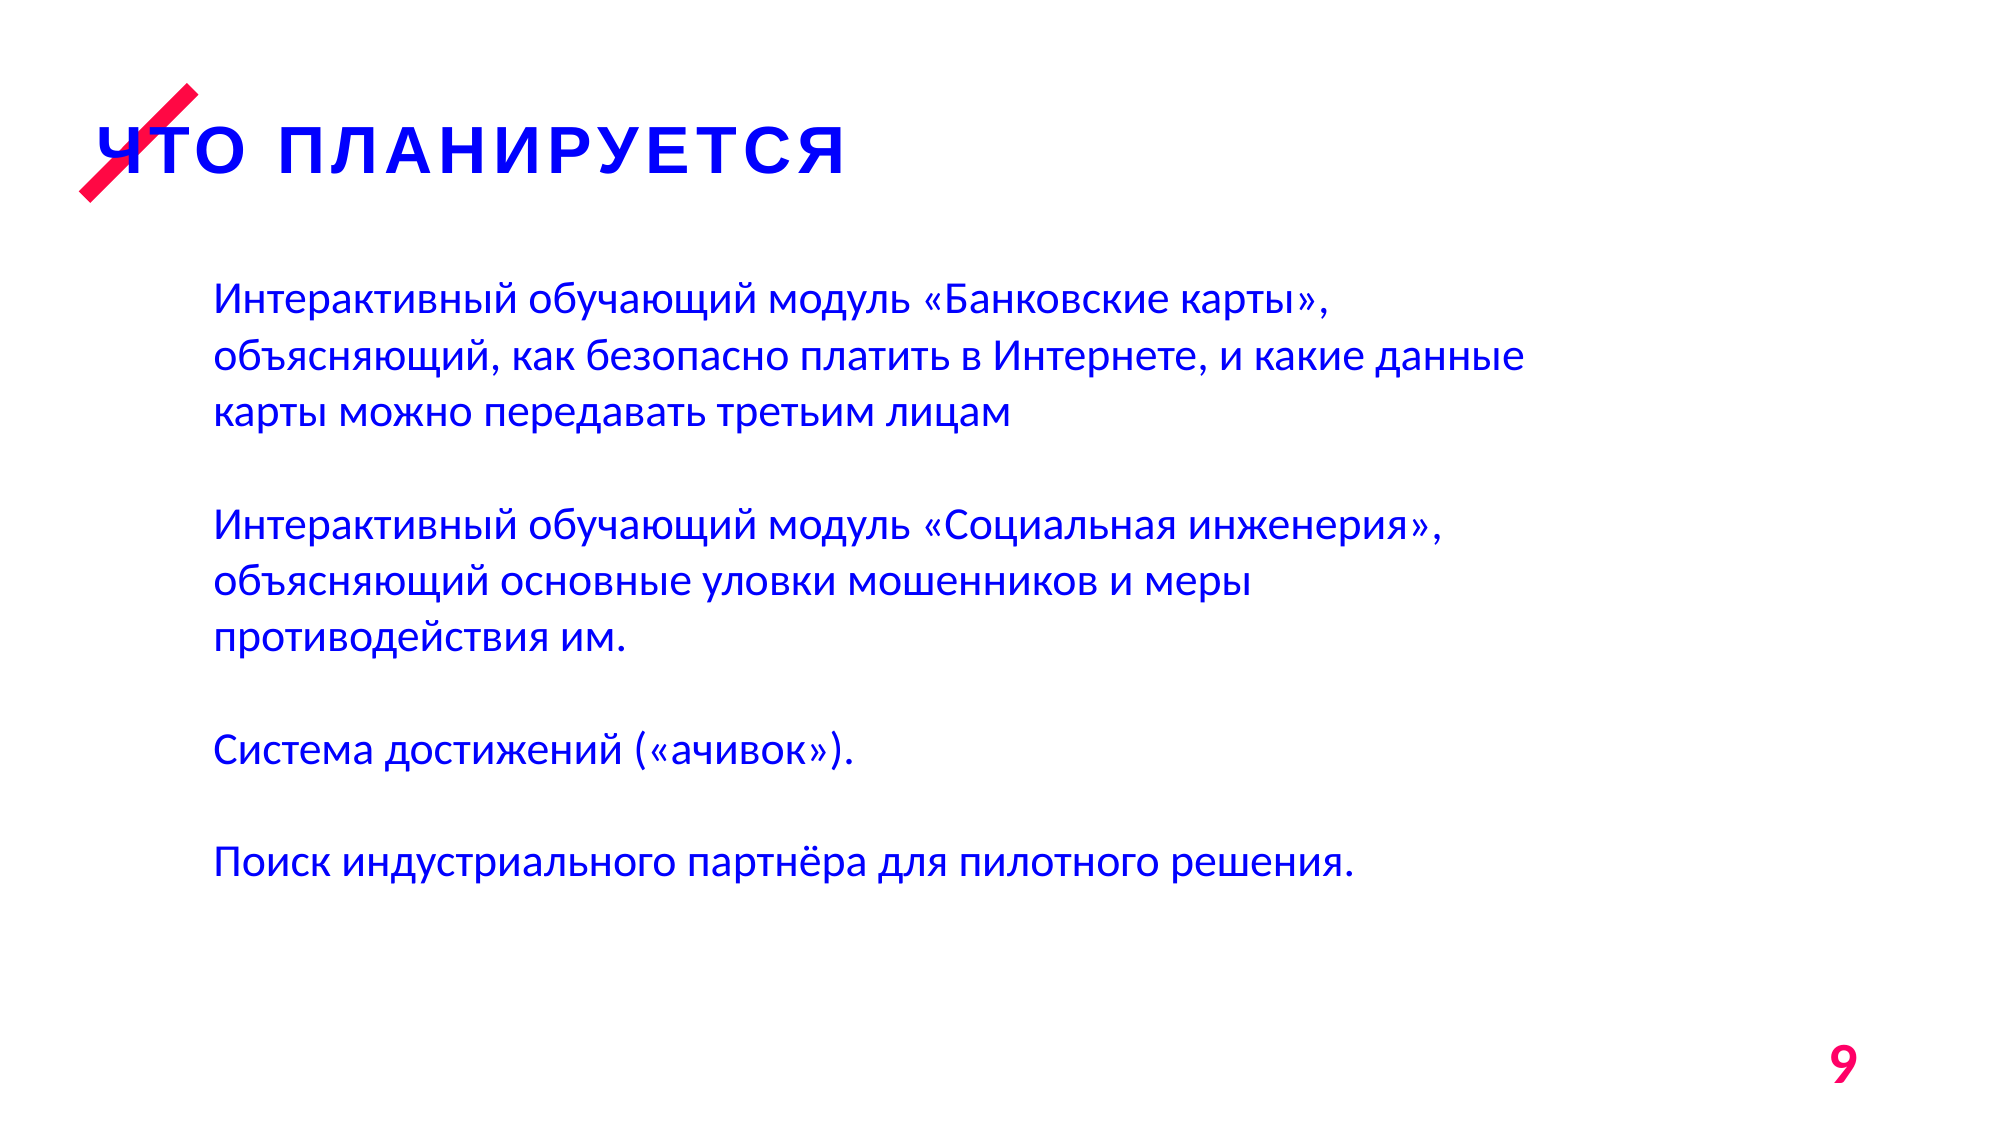

ЧТО ПЛАНИРУЕТСЯ

Интерактивный обучающий модуль «Банковские карты», объясняющий, как безопасно платить в Интернете, и какие данные карты можно передавать третьим лицам

Интерактивный обучающий модуль «Социальная инженерия», объясняющий основные уловки мошенников и меры противодействия им.

Система достижений («ачивок»).

Поиск индустриального партнёра для пилотного решения.

9